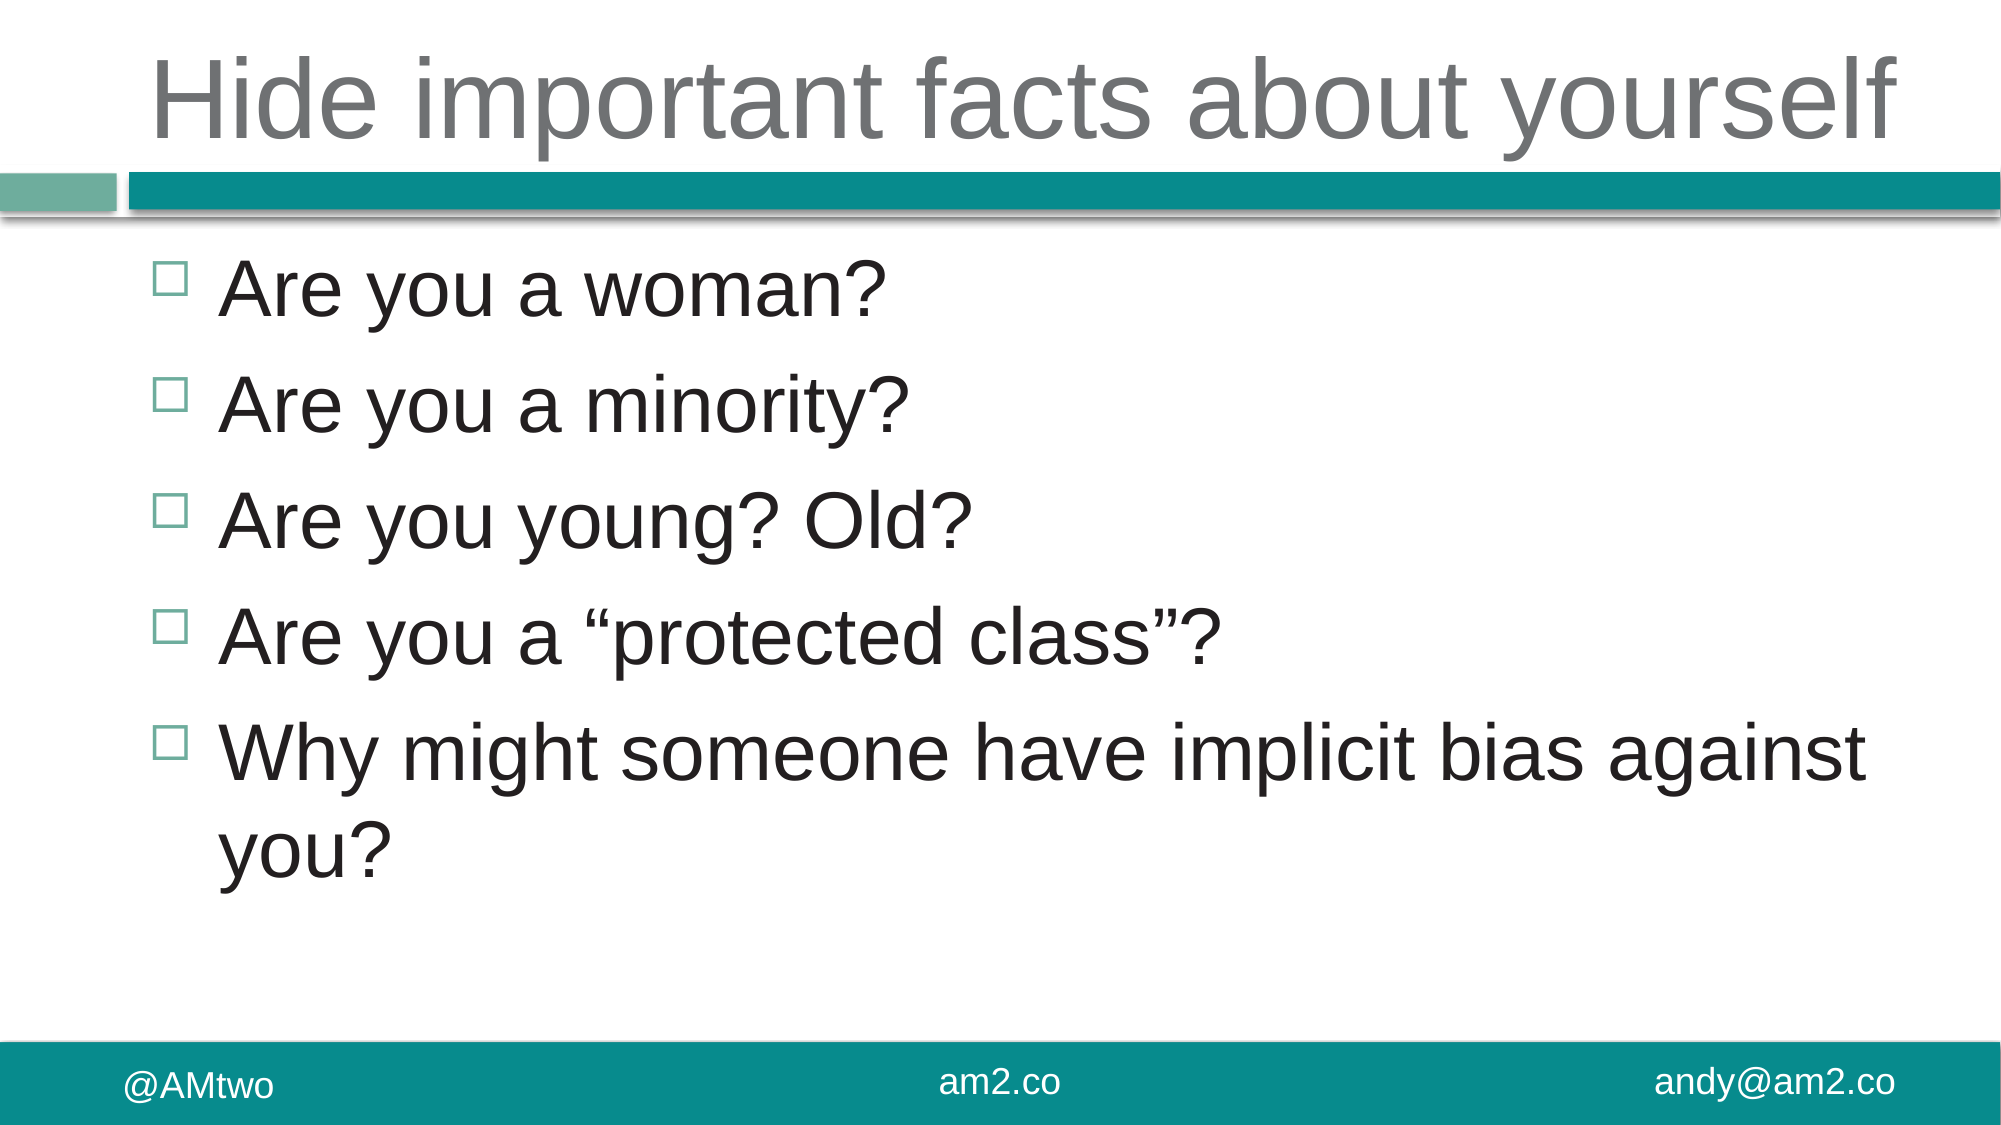

# Hide important facts about yourself
Are you a woman?
Are you a minority?
Are you young? Old?
Are you a “protected class”?
Why might someone have implicit bias against you?